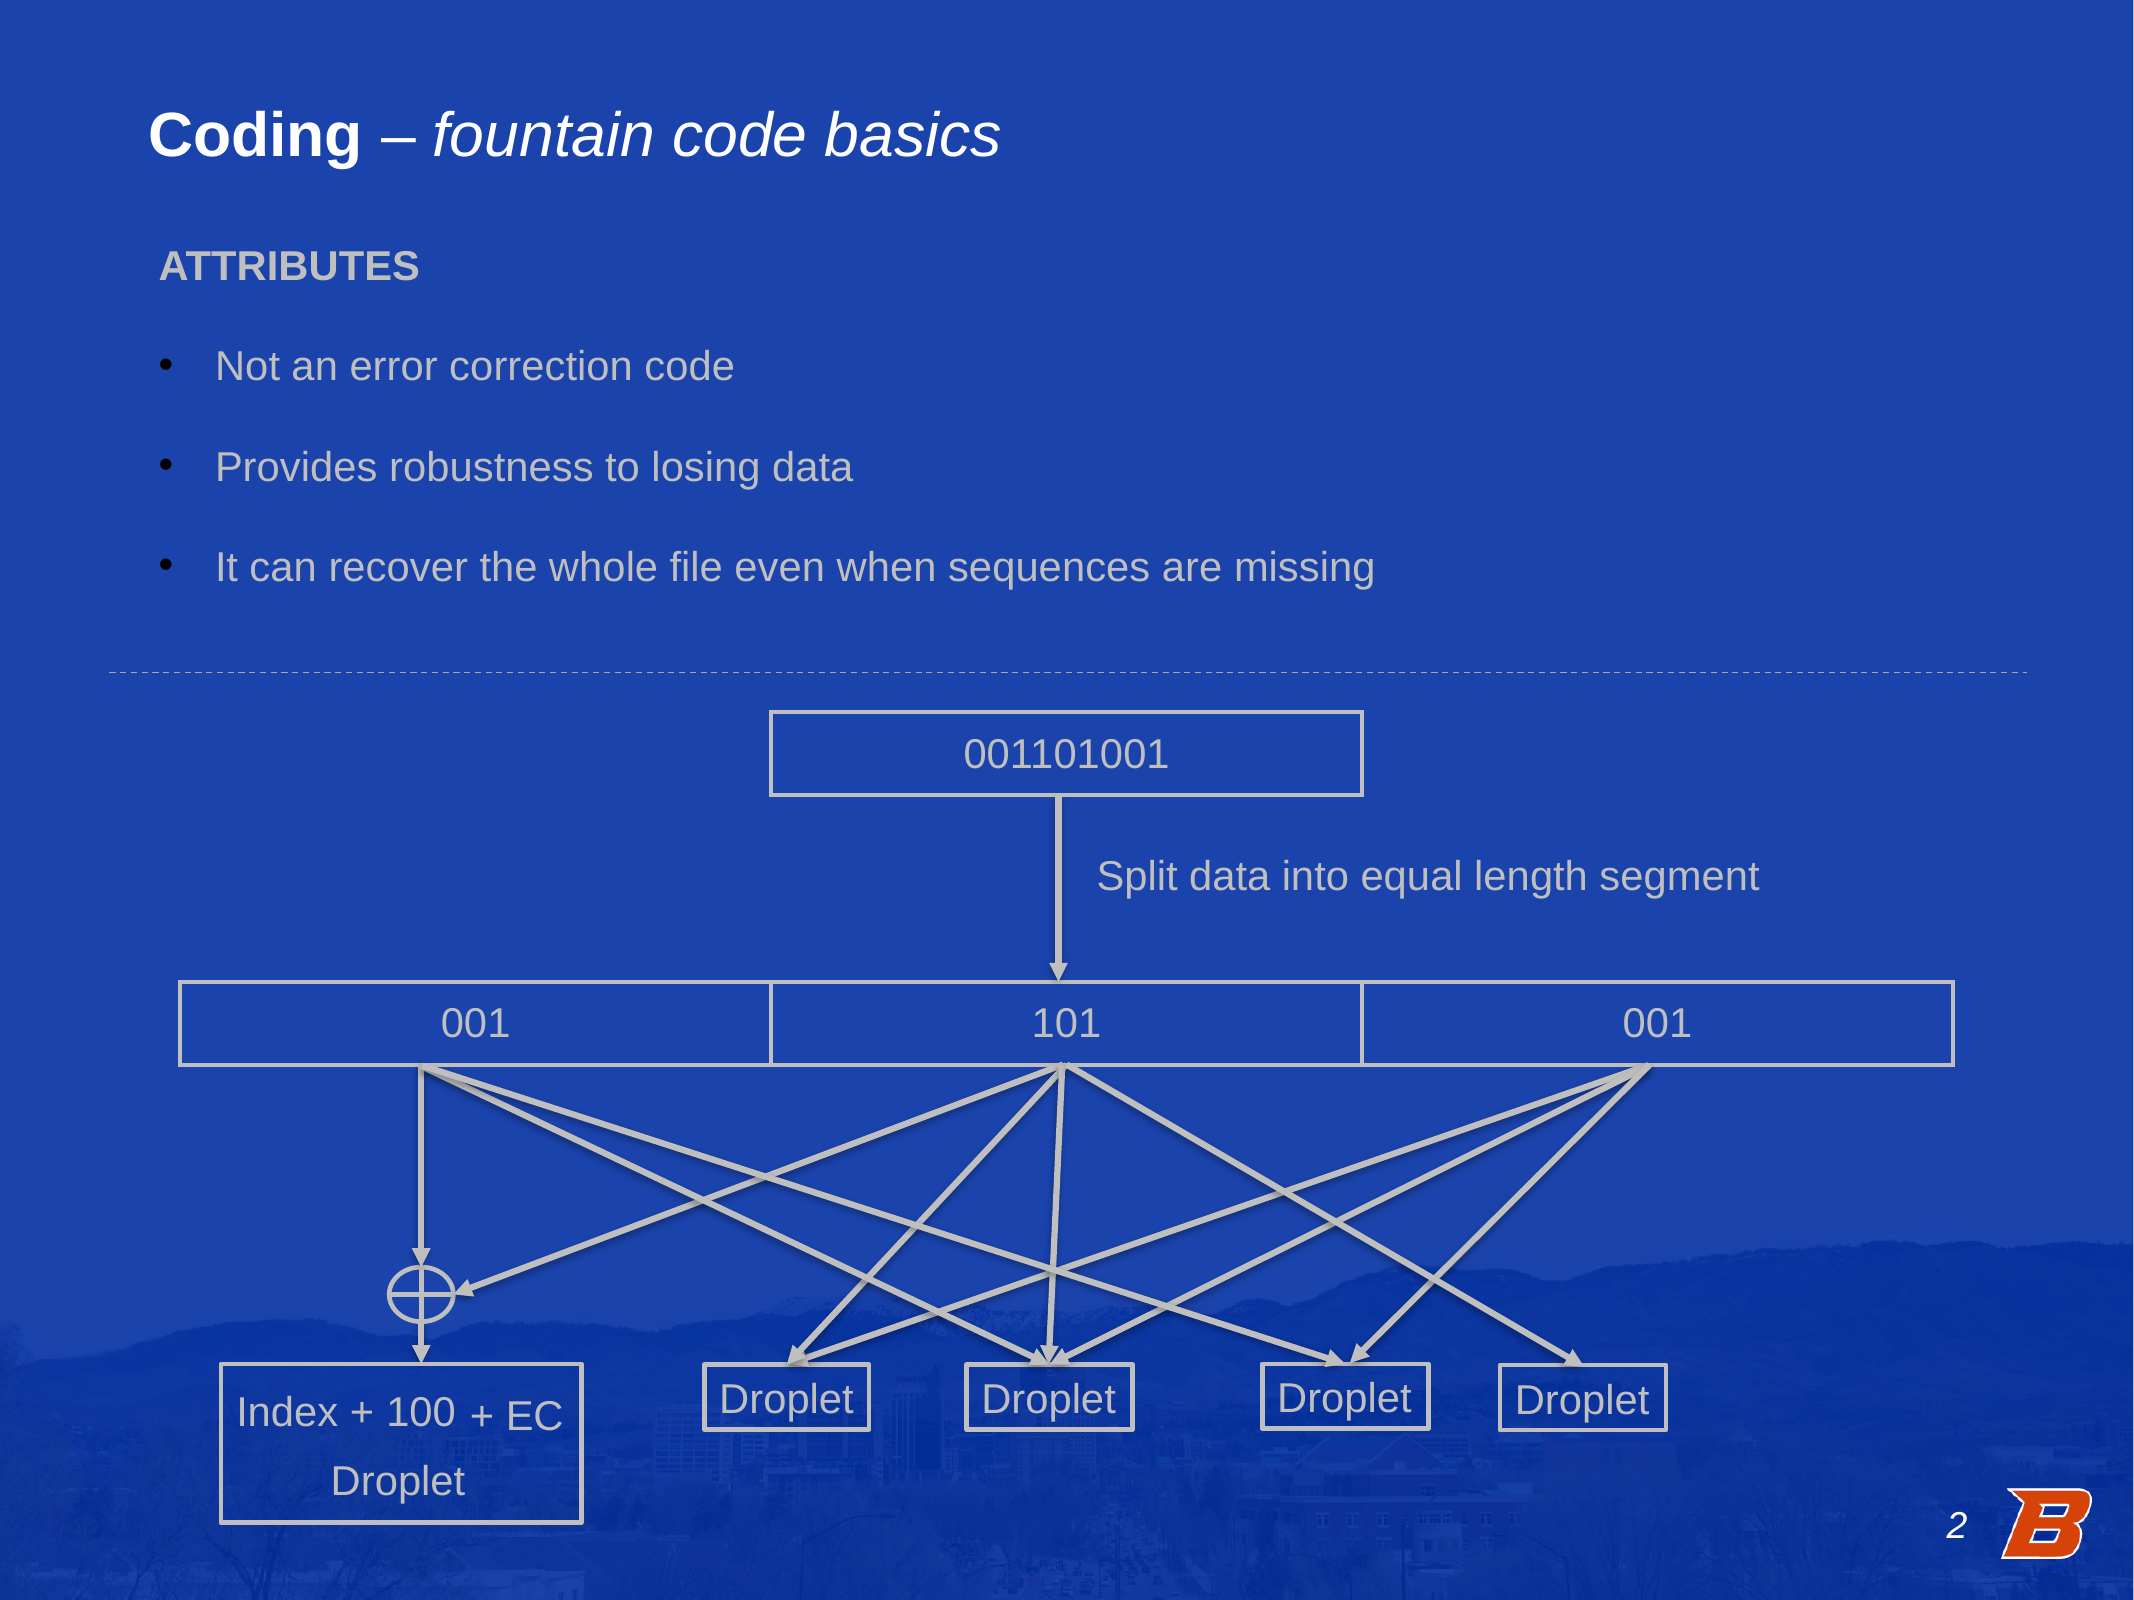

Coding – fountain code basics
ATTRIBUTES

Not an error correction code

Provides robustness to losing data

It can recover the whole file even when sequences are missing
| 001101001 |
| --- |
Split data into equal length segment
| 001 | 101 | 001 |
| --- | --- | --- |
Droplet
Droplet
Droplet

100

Droplet
Droplet
Index +
+ EC
2